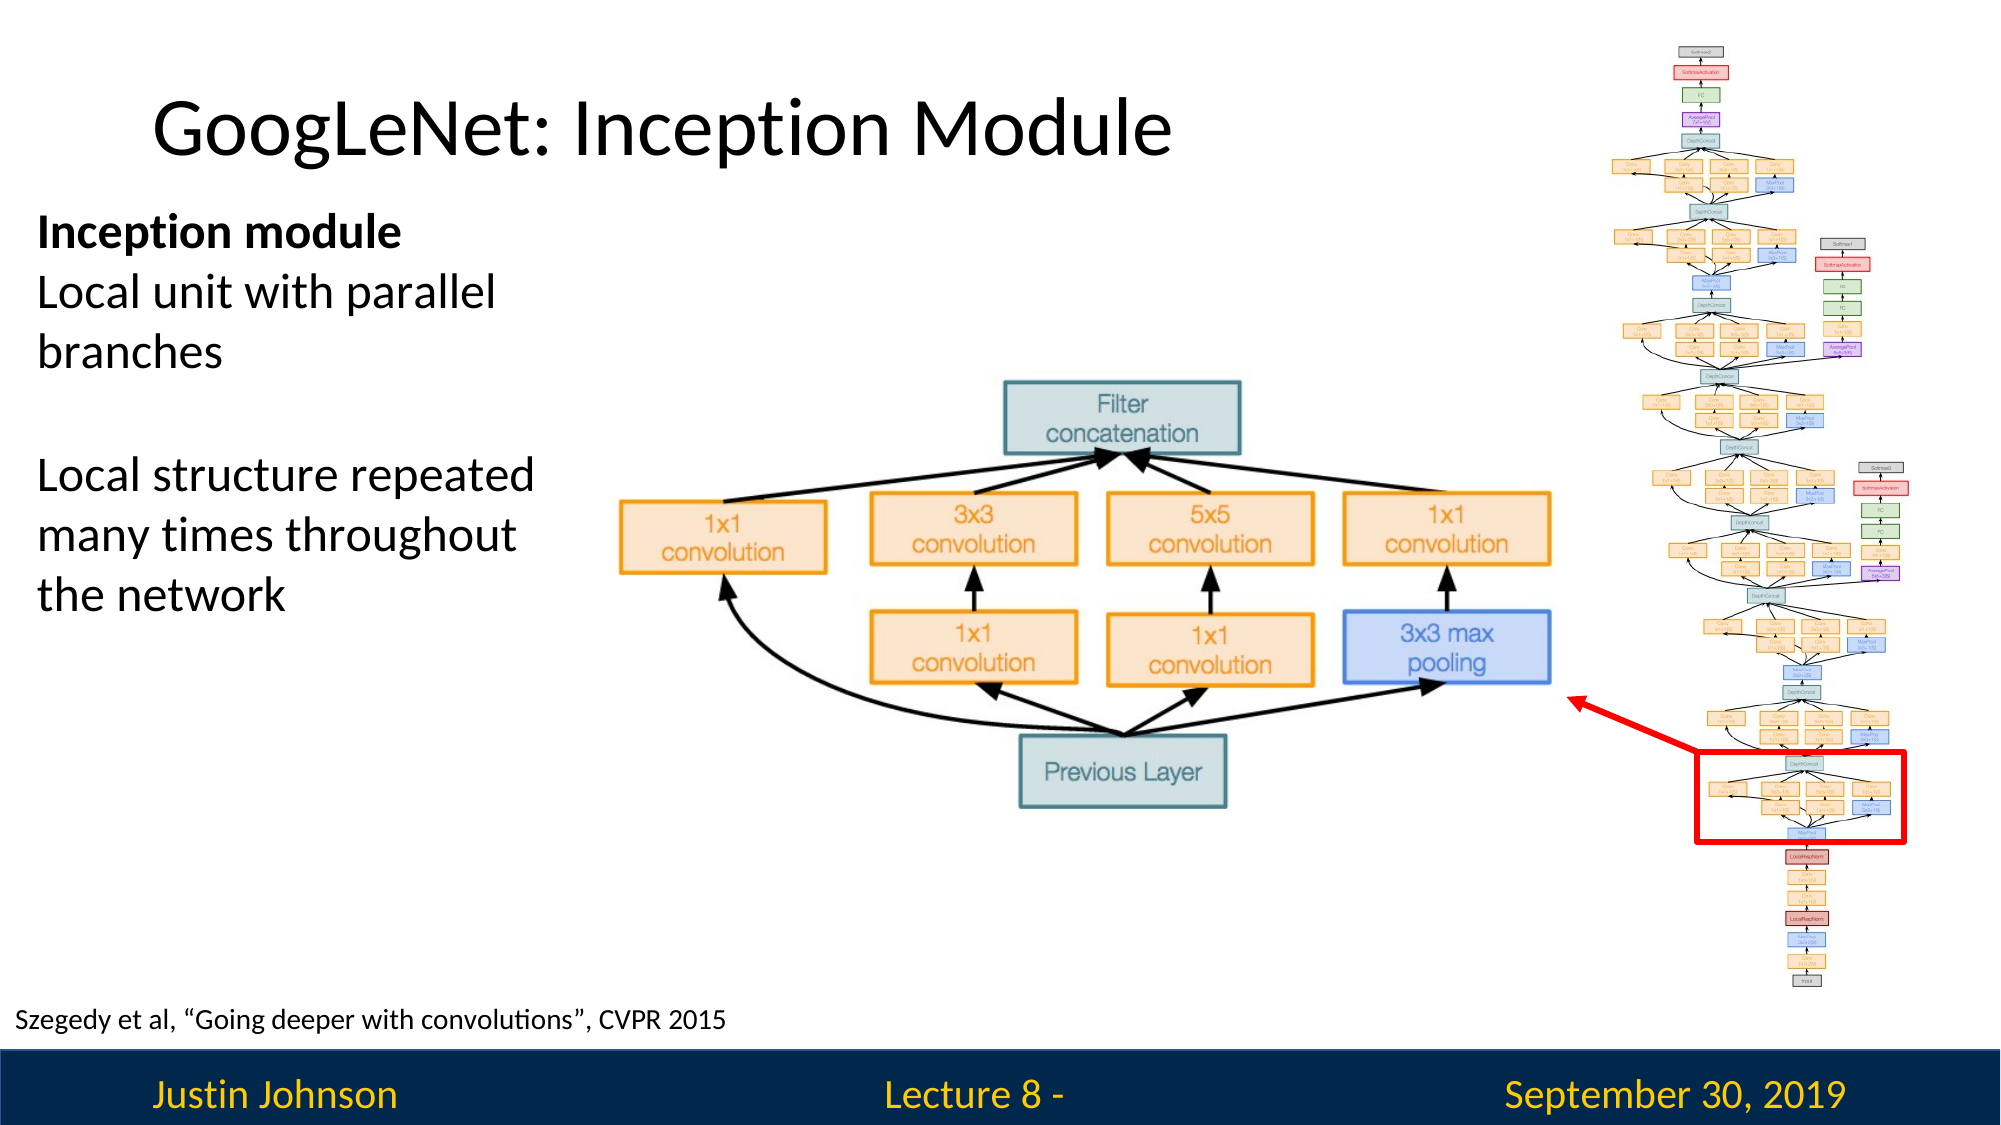

# GoogLeNet: Inception Module
Inception module   Local unit with parallel branches

Local structure repeated many times throughout the network

Szegedy et al, “Going deeper with convolutions”, CVPR 2015
Justin Johnson
September 30, 2019
Lecture 8 - 347